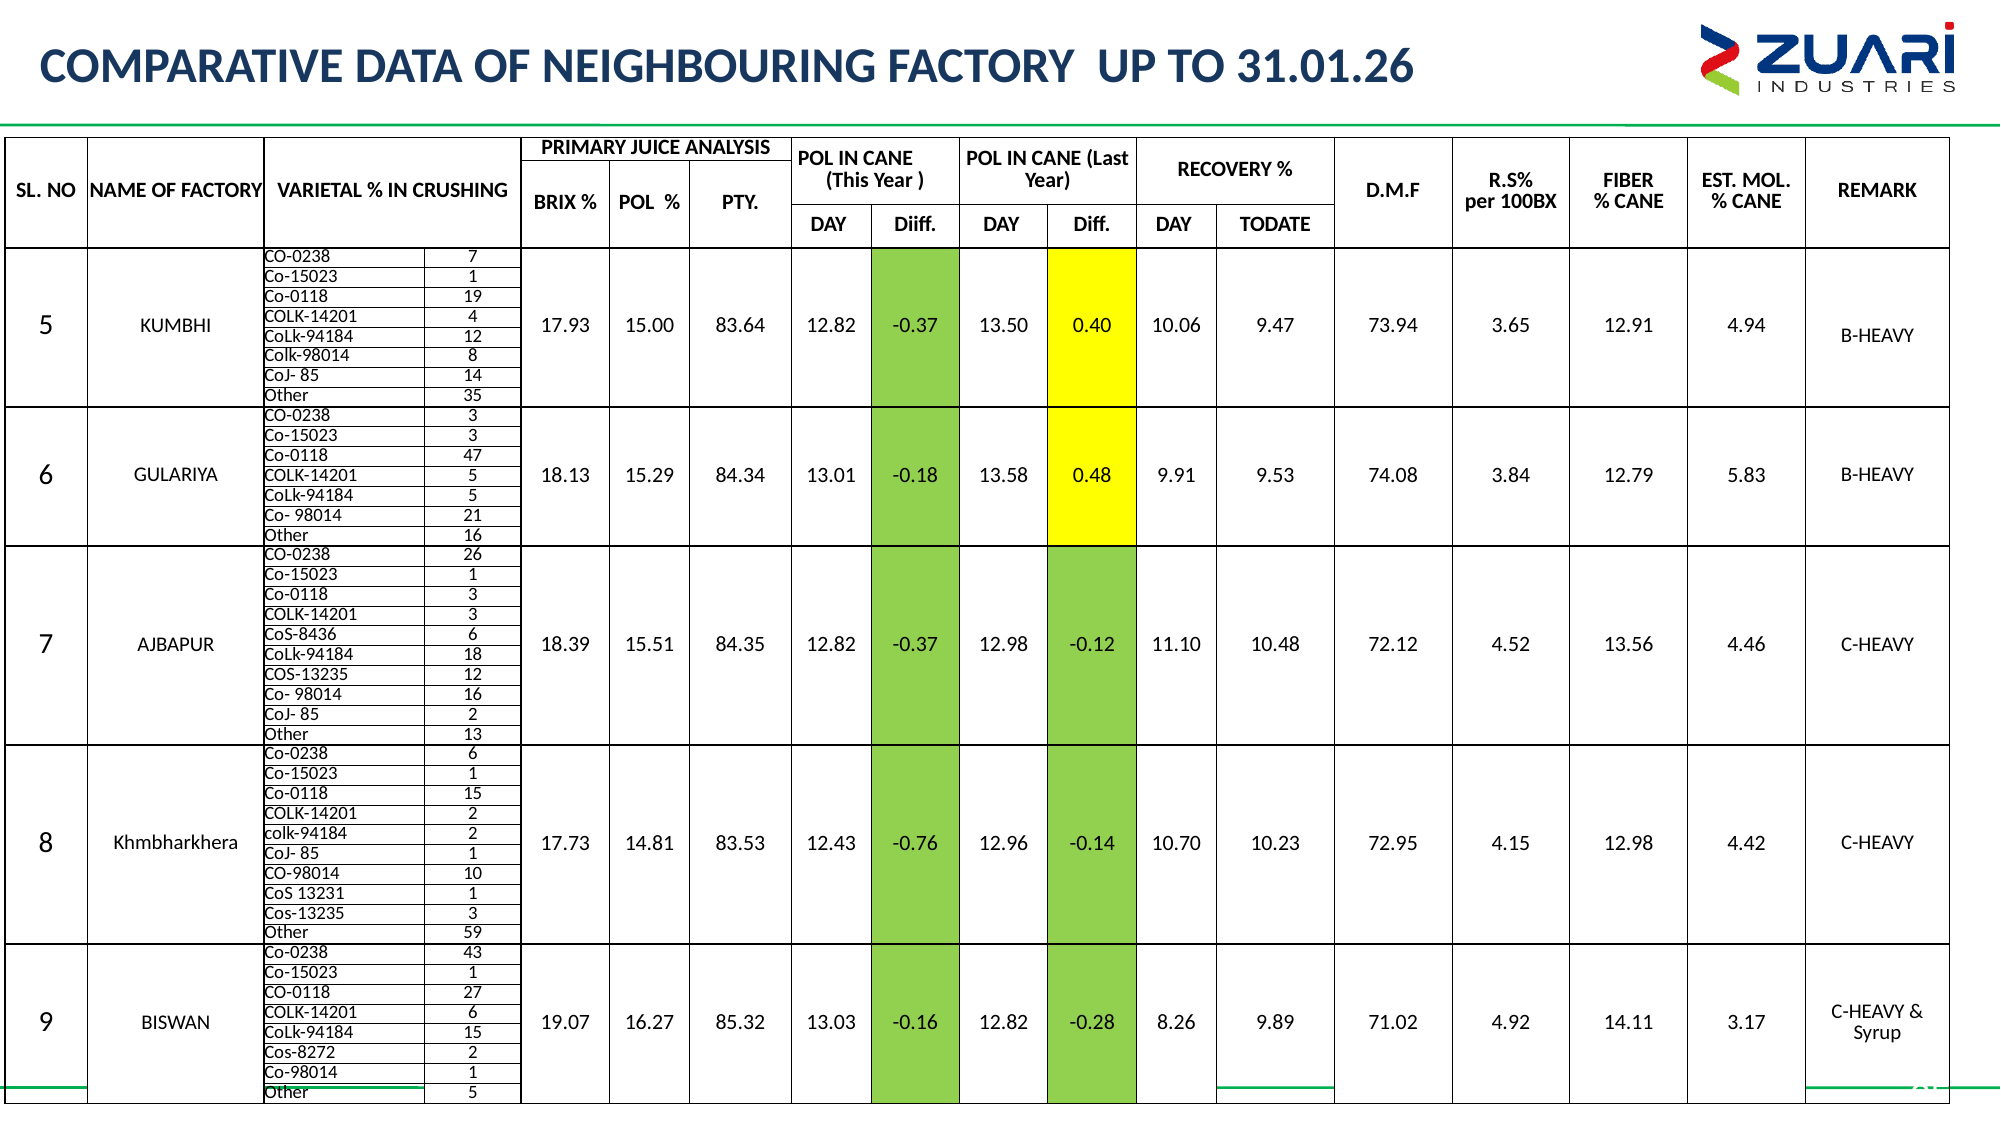

# COMPARATIVE DATA OF NEIGHBOURING FACTORY  UP TO 31.01.26
| SL. NO | NAME OF FACTORY | VARIETAL % IN CRUSHING |  | PRIMARY JUICE ANALYSIS |  |  | POL IN CANE (This Year ) |  | POL IN CANE (Last Year) |  | RECOVERY % |  | D.M.F | R.S% per 100BX | FIBER % CANE | EST. MOL. % CANE | REMARK |
| --- | --- | --- | --- | --- | --- | --- | --- | --- | --- | --- | --- | --- | --- | --- | --- | --- | --- |
|  |  |  |  | BRIX % | POL % | PTY. |  |  |  |  |  |  |  |  |  |  |  |
|  |  |  |  |  |  |  | DAY | Diiff. | DAY | Diff. | DAY | TODATE |  |  |  |  |  |
| 5 | KUMBHI | CO-0238 | 7 | 17.93 | 15.00 | 83.64 | 12.82 | -0.37 | 13.50 | 0.40 | 10.06 | 9.47 | 73.94 | 3.65 | 12.91 | 4.94 | B-HEAVY |
|  |  | Co-15023 | 1 |  |  |  |  |  |  |  |  |  |  |  |  |  |  |
|  |  | Co-0118 | 19 |  |  |  |  |  |  |  |  |  |  |  |  |  |  |
|  |  | COLK-14201 | 4 |  |  |  |  |  |  |  |  |  |  |  |  |  |  |
|  |  | CoLk-94184 | 12 |  |  |  |  |  |  |  |  |  |  |  |  |  |  |
|  |  | Colk-98014 | 8 |  |  |  |  |  |  |  |  |  |  |  |  |  |  |
|  |  | CoJ- 85 | 14 |  |  |  |  |  |  |  |  |  |  |  |  |  |  |
|  |  | Other | 35 |  |  |  |  |  |  |  |  |  |  |  |  |  |  |
| 6 | GULARIYA | CO-0238 | 3 | 18.13 | 15.29 | 84.34 | 13.01 | -0.18 | 13.58 | 0.48 | 9.91 | 9.53 | 74.08 | 3.84 | 12.79 | 5.83 | B-HEAVY |
|  |  | Co-15023 | 3 |  |  |  |  |  |  |  |  |  |  |  |  |  |  |
|  |  | Co-0118 | 47 |  |  |  |  |  |  |  |  |  |  |  |  |  |  |
|  |  | COLK-14201 | 5 |  |  |  |  |  |  |  |  |  |  |  |  |  |  |
|  |  | CoLk-94184 | 5 |  |  |  |  |  |  |  |  |  |  |  |  |  |  |
|  |  | Co- 98014 | 21 |  |  |  |  |  |  |  |  |  |  |  |  |  |  |
|  |  | Other | 16 |  |  |  |  |  |  |  |  |  |  |  |  |  |  |
| 7 | AJBAPUR | CO-0238 | 26 | 18.39 | 15.51 | 84.35 | 12.82 | -0.37 | 12.98 | -0.12 | 11.10 | 10.48 | 72.12 | 4.52 | 13.56 | 4.46 | C-HEAVY |
|  |  | Co-15023 | 1 |  |  |  |  |  |  |  |  |  |  |  |  |  |  |
|  |  | Co-0118 | 3 |  |  |  |  |  |  |  |  |  |  |  |  |  |  |
|  |  | COLK-14201 | 3 |  |  |  |  |  |  |  |  |  |  |  |  |  |  |
|  |  | CoS-8436 | 6 |  |  |  |  |  |  |  |  |  |  |  |  |  |  |
|  |  | CoLk-94184 | 18 |  |  |  |  |  |  |  |  |  |  |  |  |  |  |
|  |  | COS-13235 | 12 |  |  |  |  |  |  |  |  |  |  |  |  |  |  |
|  |  | Co- 98014 | 16 |  |  |  |  |  |  |  |  |  |  |  |  |  |  |
|  |  | CoJ- 85 | 2 |  |  |  |  |  |  |  |  |  |  |  |  |  |  |
|  |  | Other | 13 |  |  |  |  |  |  |  |  |  |  |  |  |  |  |
| 8 | Khmbharkhera | Co-0238 | 6 | 17.73 | 14.81 | 83.53 | 12.43 | -0.76 | 12.96 | -0.14 | 10.70 | 10.23 | 72.95 | 4.15 | 12.98 | 4.42 | C-HEAVY |
|  |  | Co-15023 | 1 |  |  |  |  |  |  |  |  |  |  |  |  |  |  |
|  |  | Co-0118 | 15 |  |  |  |  |  |  |  |  |  |  |  |  |  |  |
|  |  | COLK-14201 | 2 |  |  |  |  |  |  |  |  |  |  |  |  |  |  |
|  |  | colk-94184 | 2 |  |  |  |  |  |  |  |  |  |  |  |  |  |  |
|  |  | CoJ- 85 | 1 |  |  |  |  |  |  |  |  |  |  |  |  |  |  |
|  |  | CO-98014 | 10 |  |  |  |  |  |  |  |  |  |  |  |  |  |  |
|  |  | CoS 13231 | 1 |  |  |  |  |  |  |  |  |  |  |  |  |  |  |
|  |  | Cos-13235 | 3 |  |  |  |  |  |  |  |  |  |  |  |  |  |  |
|  |  | Other | 59 |  |  |  |  |  |  |  |  |  |  |  |  |  |  |
| 9 | BISWAN | Co-0238 | 43 | 19.07 | 16.27 | 85.32 | 13.03 | -0.16 | 12.82 | -0.28 | 8.26 | 9.89 | 71.02 | 4.92 | 14.11 | 3.17 | C-HEAVY & Syrup |
|  |  | Co-15023 | 1 |  |  |  |  |  |  |  |  |  |  |  |  |  |  |
|  |  | CO-0118 | 27 |  |  |  |  |  |  |  |  |  |  |  |  |  |  |
|  |  | COLK-14201 | 6 |  |  |  |  |  |  |  |  |  |  |  |  |  |  |
|  |  | CoLk-94184 | 15 |  |  |  |  |  |  |  |  |  |  |  |  |  |  |
|  |  | Cos-8272 | 2 |  |  |  |  |  |  |  |  |  |  |  |  |  |  |
|  |  | Co-98014 | 1 |  |  |  |  |  |  |  |  |  |  |  |  |  |  |
|  |  | Other | 5 |  |  |  |  |  |  |  |  |  |  |  |  |  |  |
25